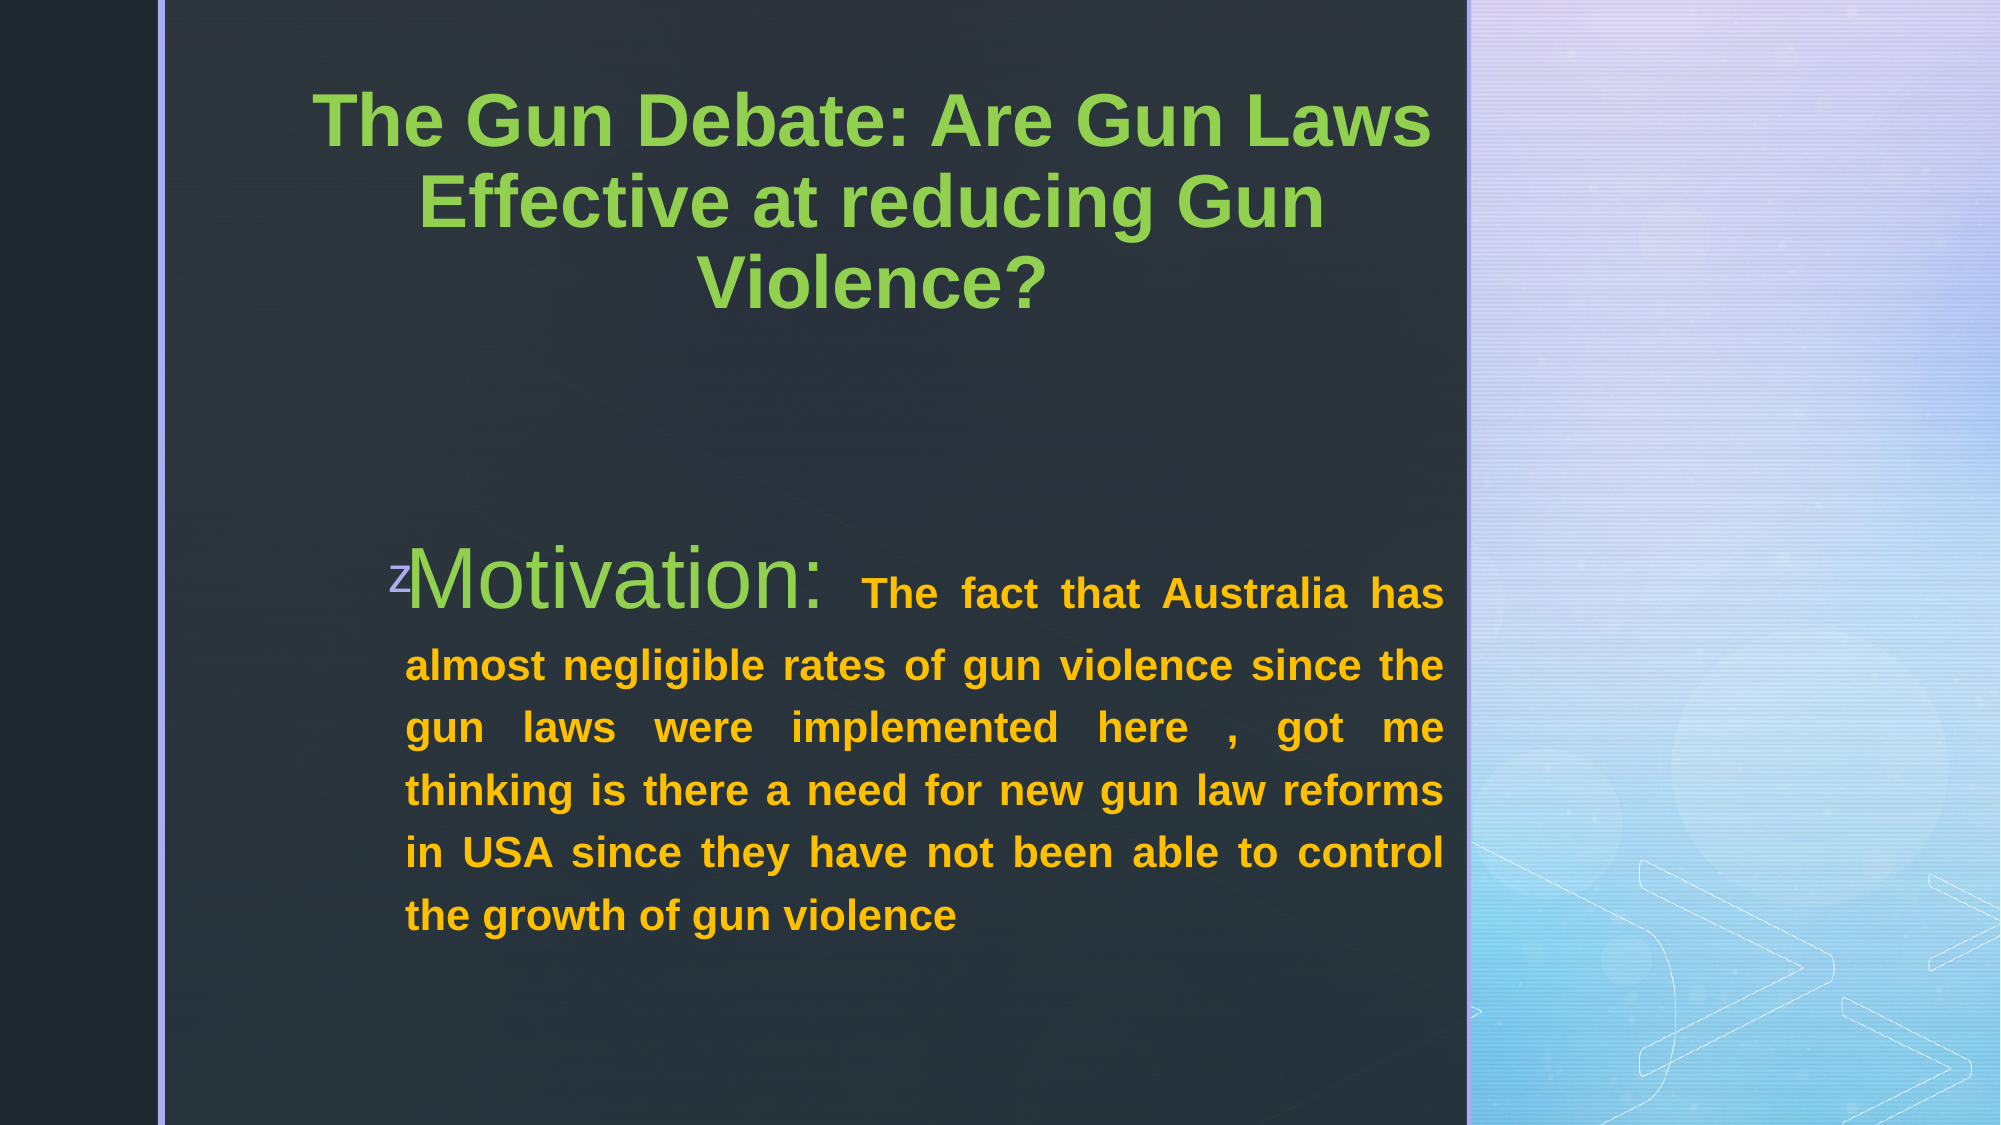

# The Gun Debate: Are Gun Laws Effective at reducing Gun Violence?
Motivation: The fact that Australia has almost negligible rates of gun violence since the gun laws were implemented here , got me thinking is there a need for new gun law reforms in USA since they have not been able to control the growth of gun violence